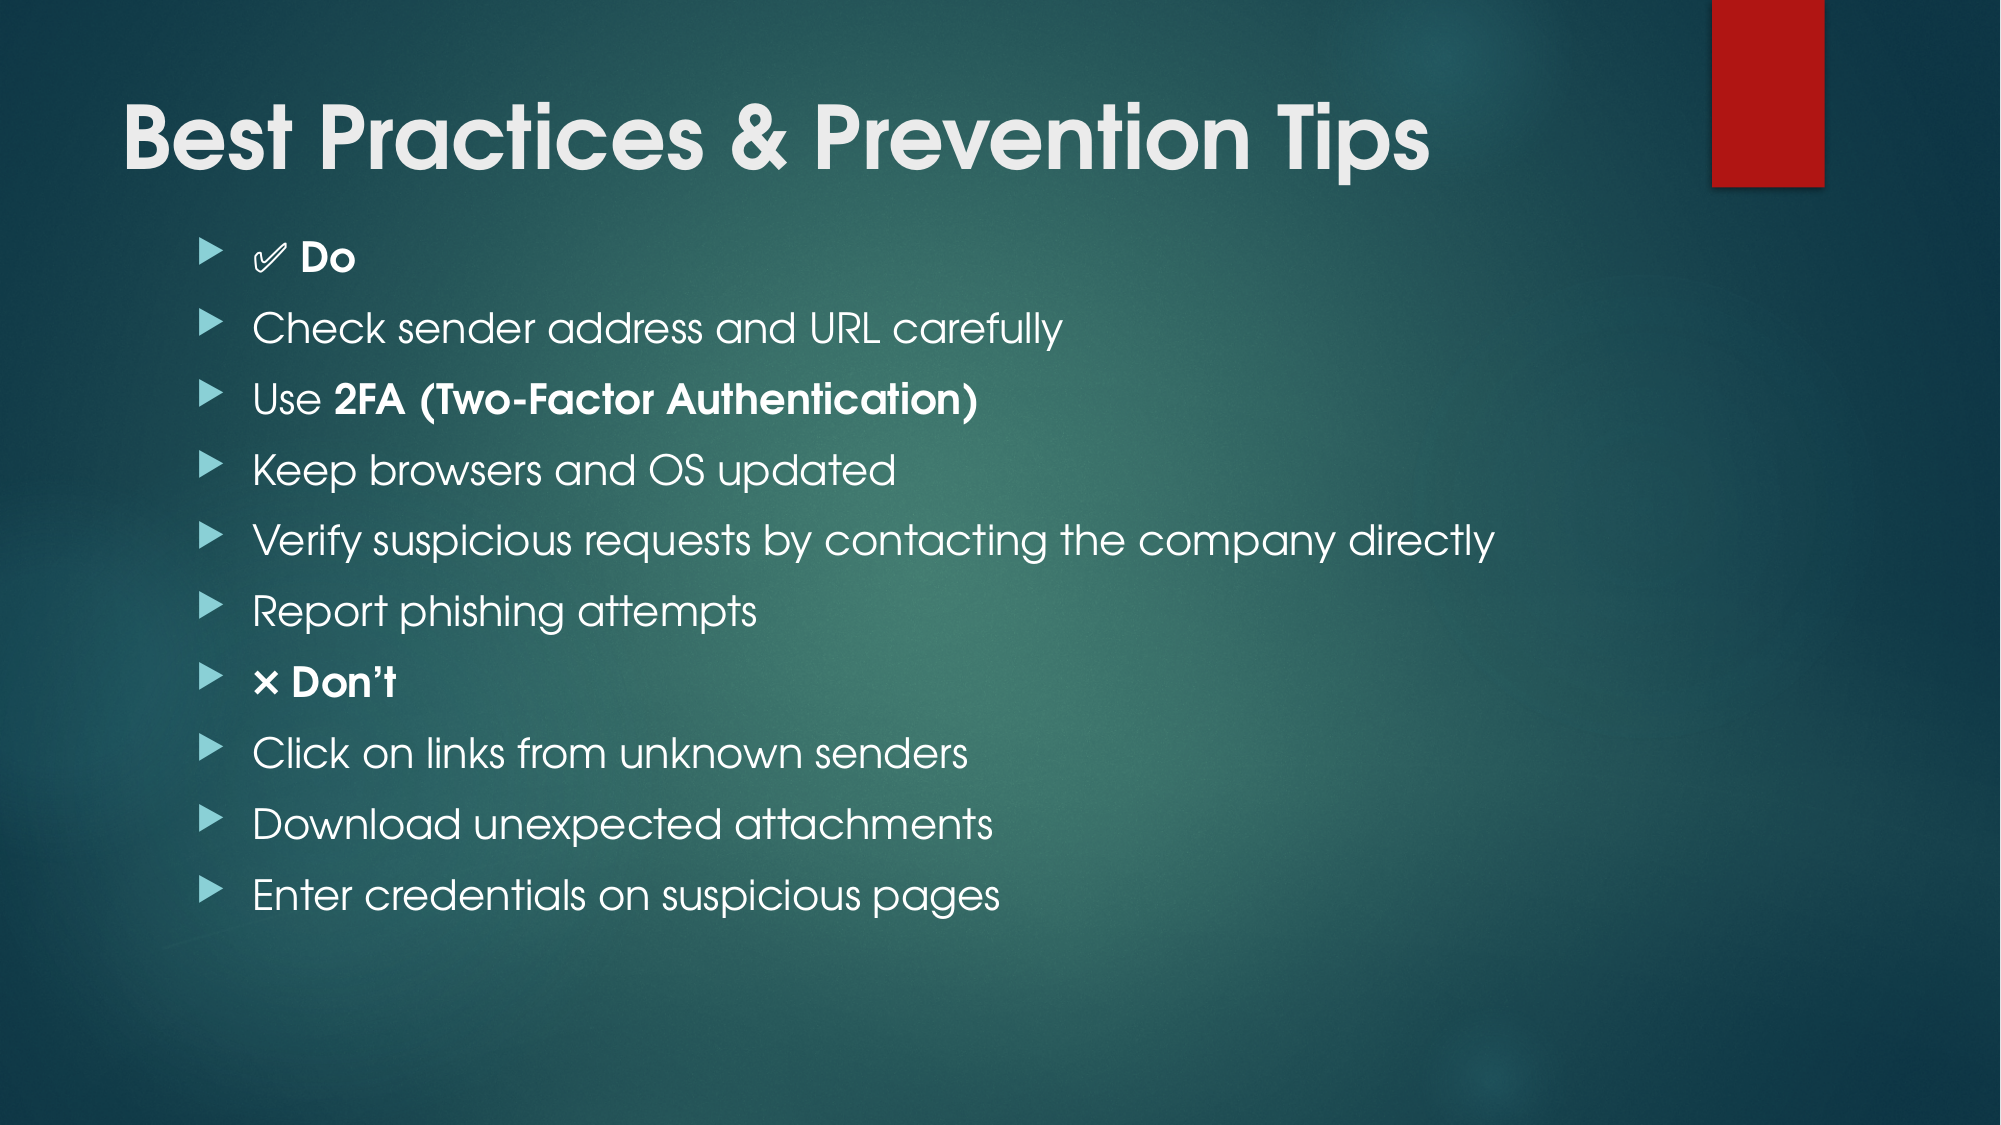

# Best Practices & Prevention Tips
✅ Do
Check sender address and URL carefully
Use 2FA (Two-Factor Authentication)
Keep browsers and OS updated
Verify suspicious requests by contacting the company directly
Report phishing attempts
❌ Don’t
Click on links from unknown senders
Download unexpected attachments
Enter credentials on suspicious pages